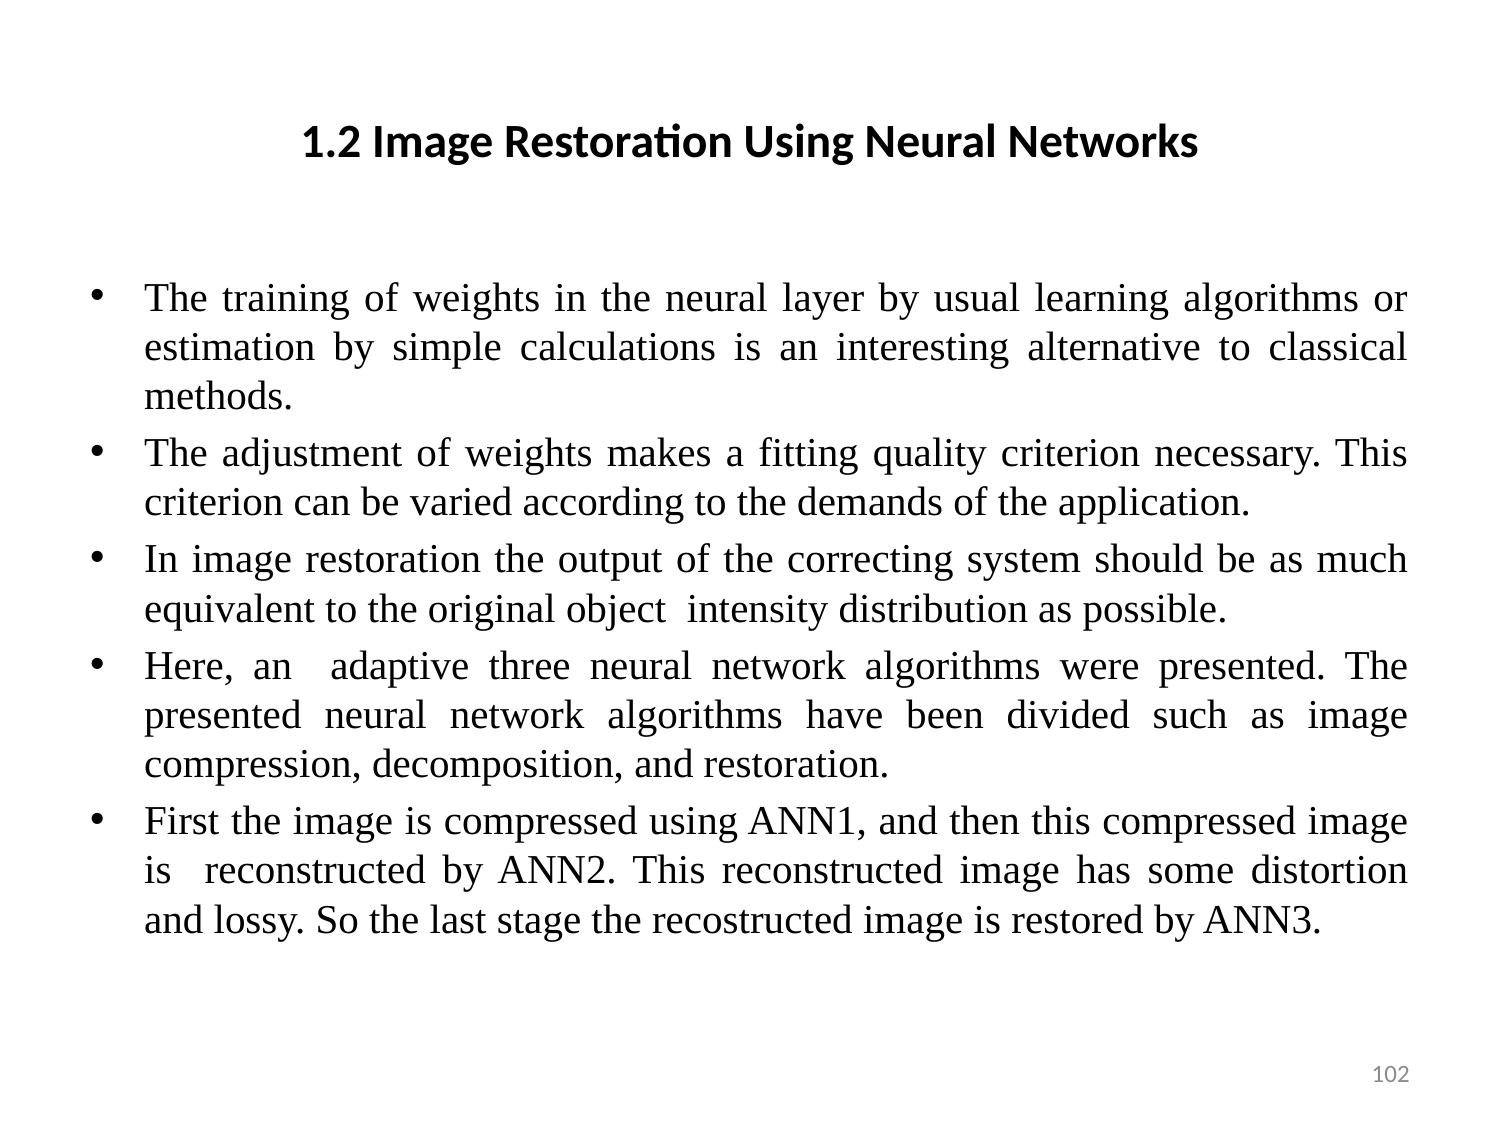

# 1.2 Image Restoration Using Neural Networks
The training of weights in the neural layer by usual learning algorithms or estimation by simple calculations is an interesting alternative to classical methods.
The adjustment of weights makes a fitting quality criterion necessary. This criterion can be varied according to the demands of the application.
In image restoration the output of the correcting system should be as much equivalent to the original object  intensity distribution as possible.
Here, an  adaptive three neural network algorithms were presented. The presented neural network algorithms have been divided such as image compression, decomposition, and restoration.
First the image is compressed using ANN1, and then this compressed image is  reconstructed by ANN2. This reconstructed image has some distortion and lossy. So the last stage the recostructed image is restored by ANN3.

102